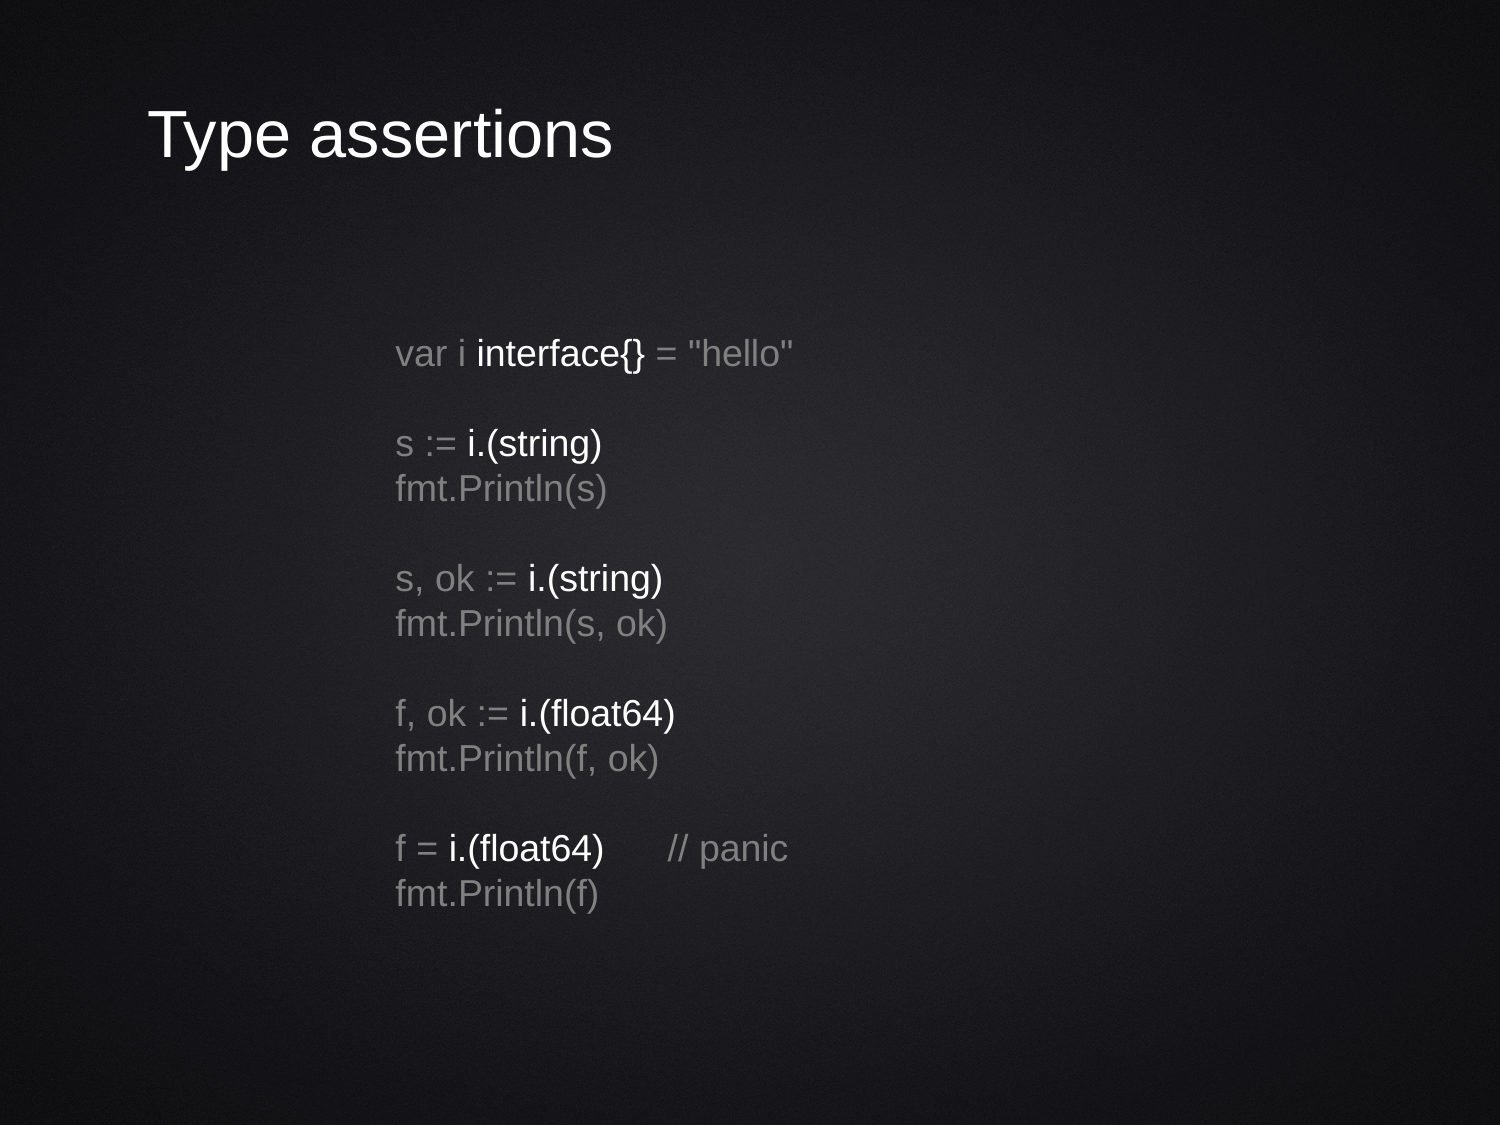

Type assertions
var i interface{} = "hello"

s := i.(string)
fmt.Println(s)

s, ok := i.(string)
fmt.Println(s, ok)

f, ok := i.(float64)
fmt.Println(f, ok)

f = i.(float64)      // panic
fmt.Println(f)